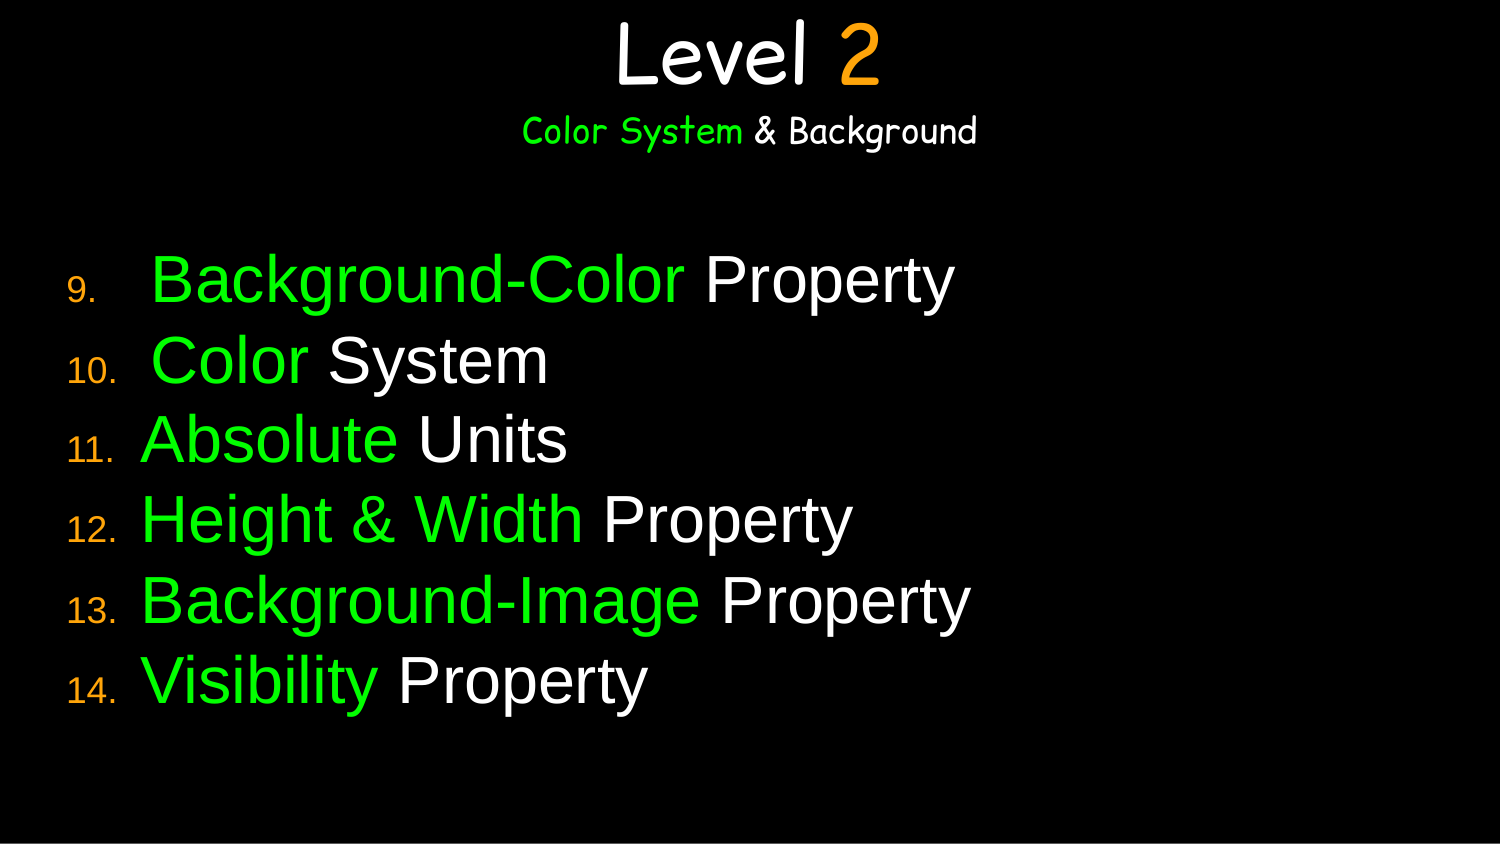

# Level 2
Color System & Background
Background-Color Property
Color System
Absolute Units
Height & Width Property
Background-Image Property
Visibility Property